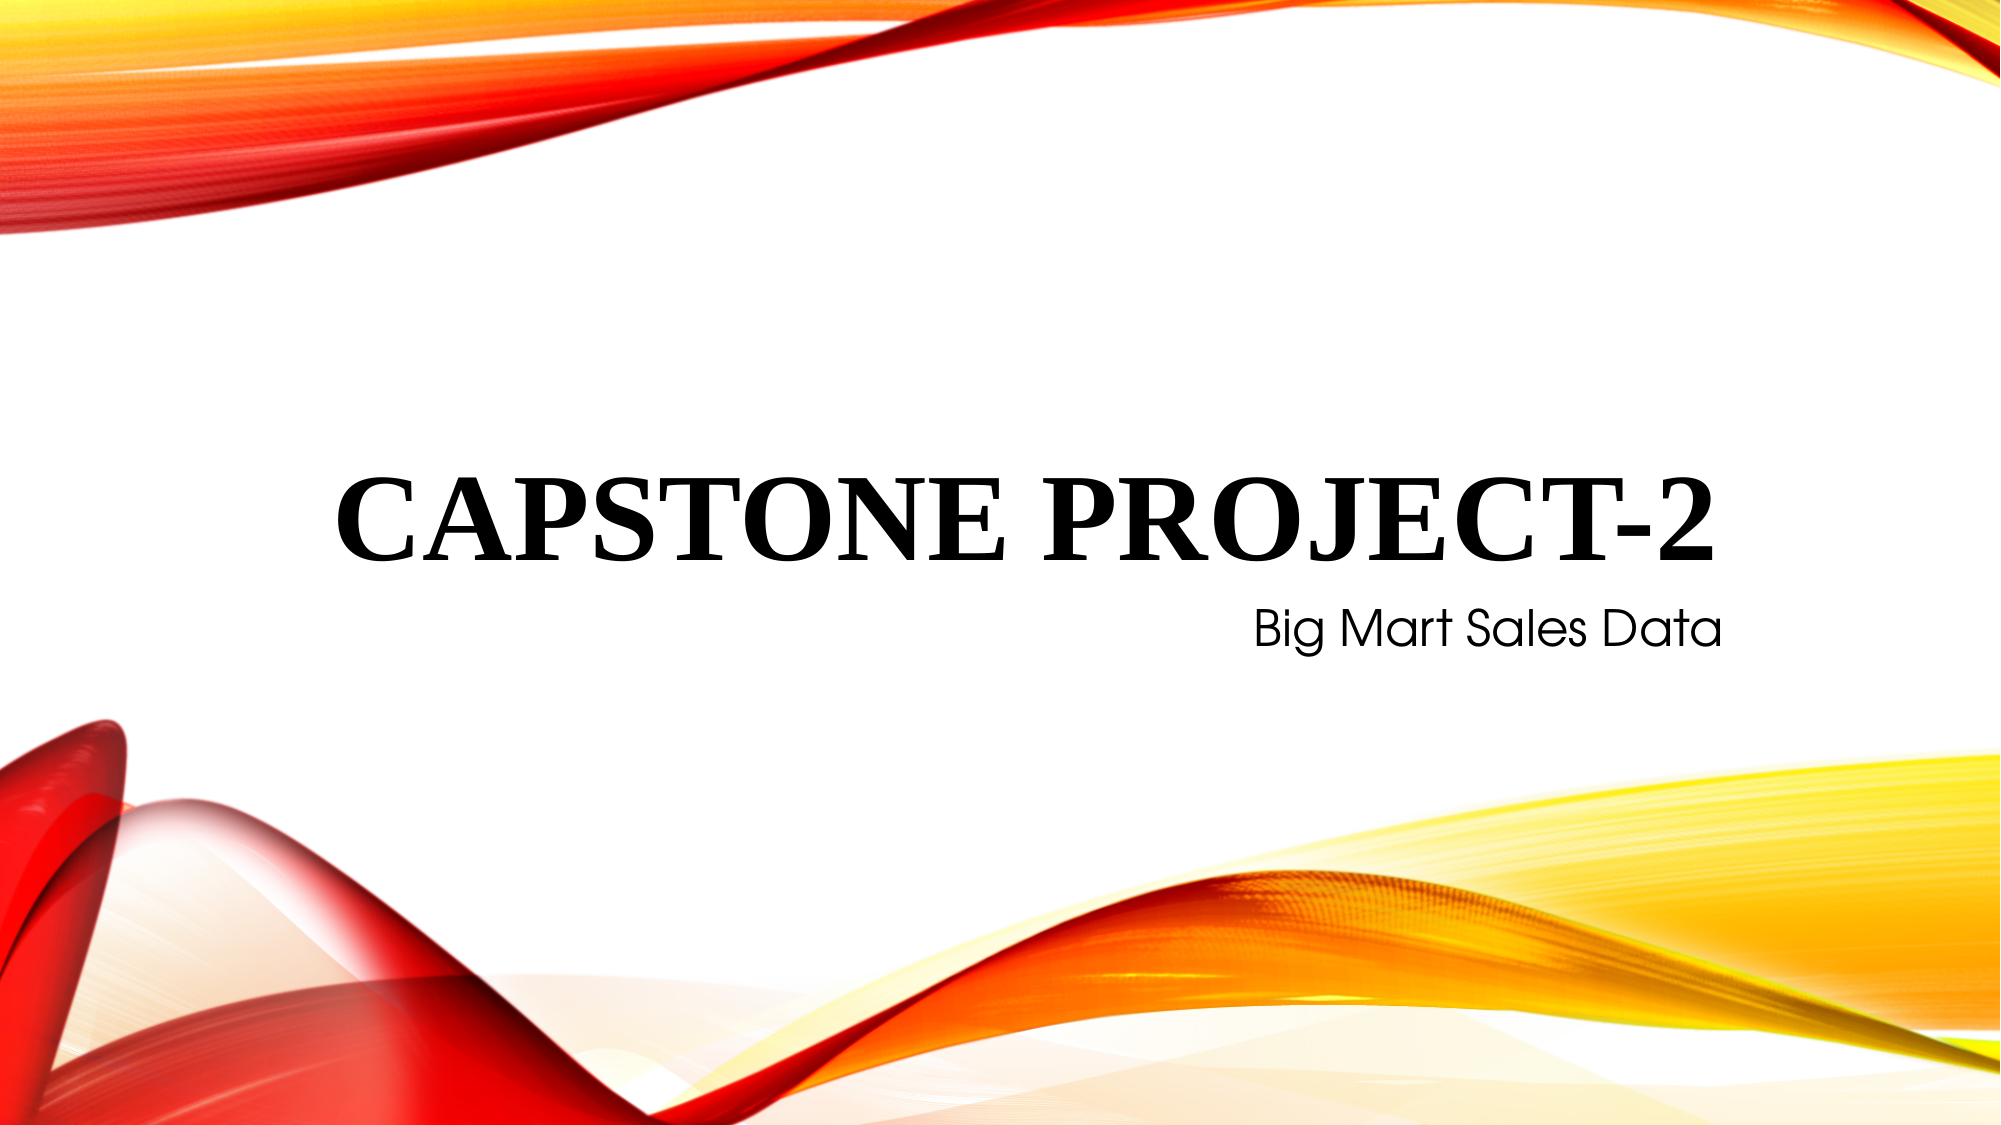

# CAPSTONE PROJECT-2
Big Mart Sales Data